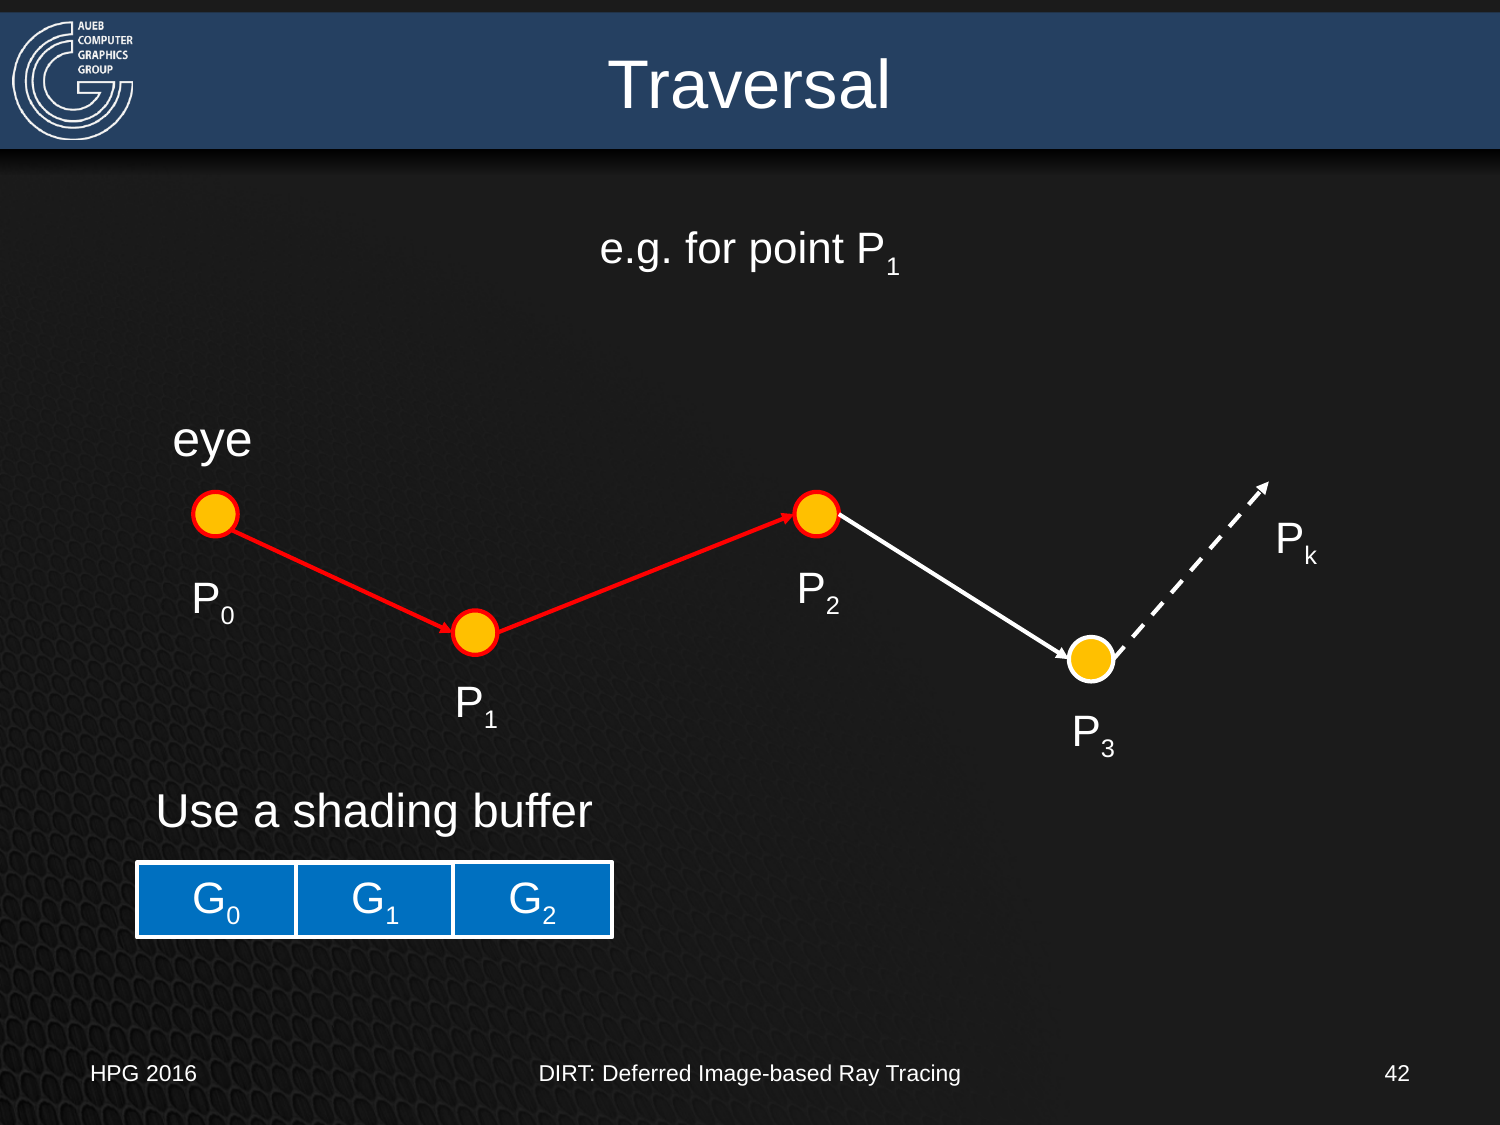

# Traversal
e.g. for point P1

eye

Pk

P2

P0

P1

P3

Use a shading buffer
G2

G0

G1

HPG 2016
DIRT: Deferred Image-based Ray Tracing
42